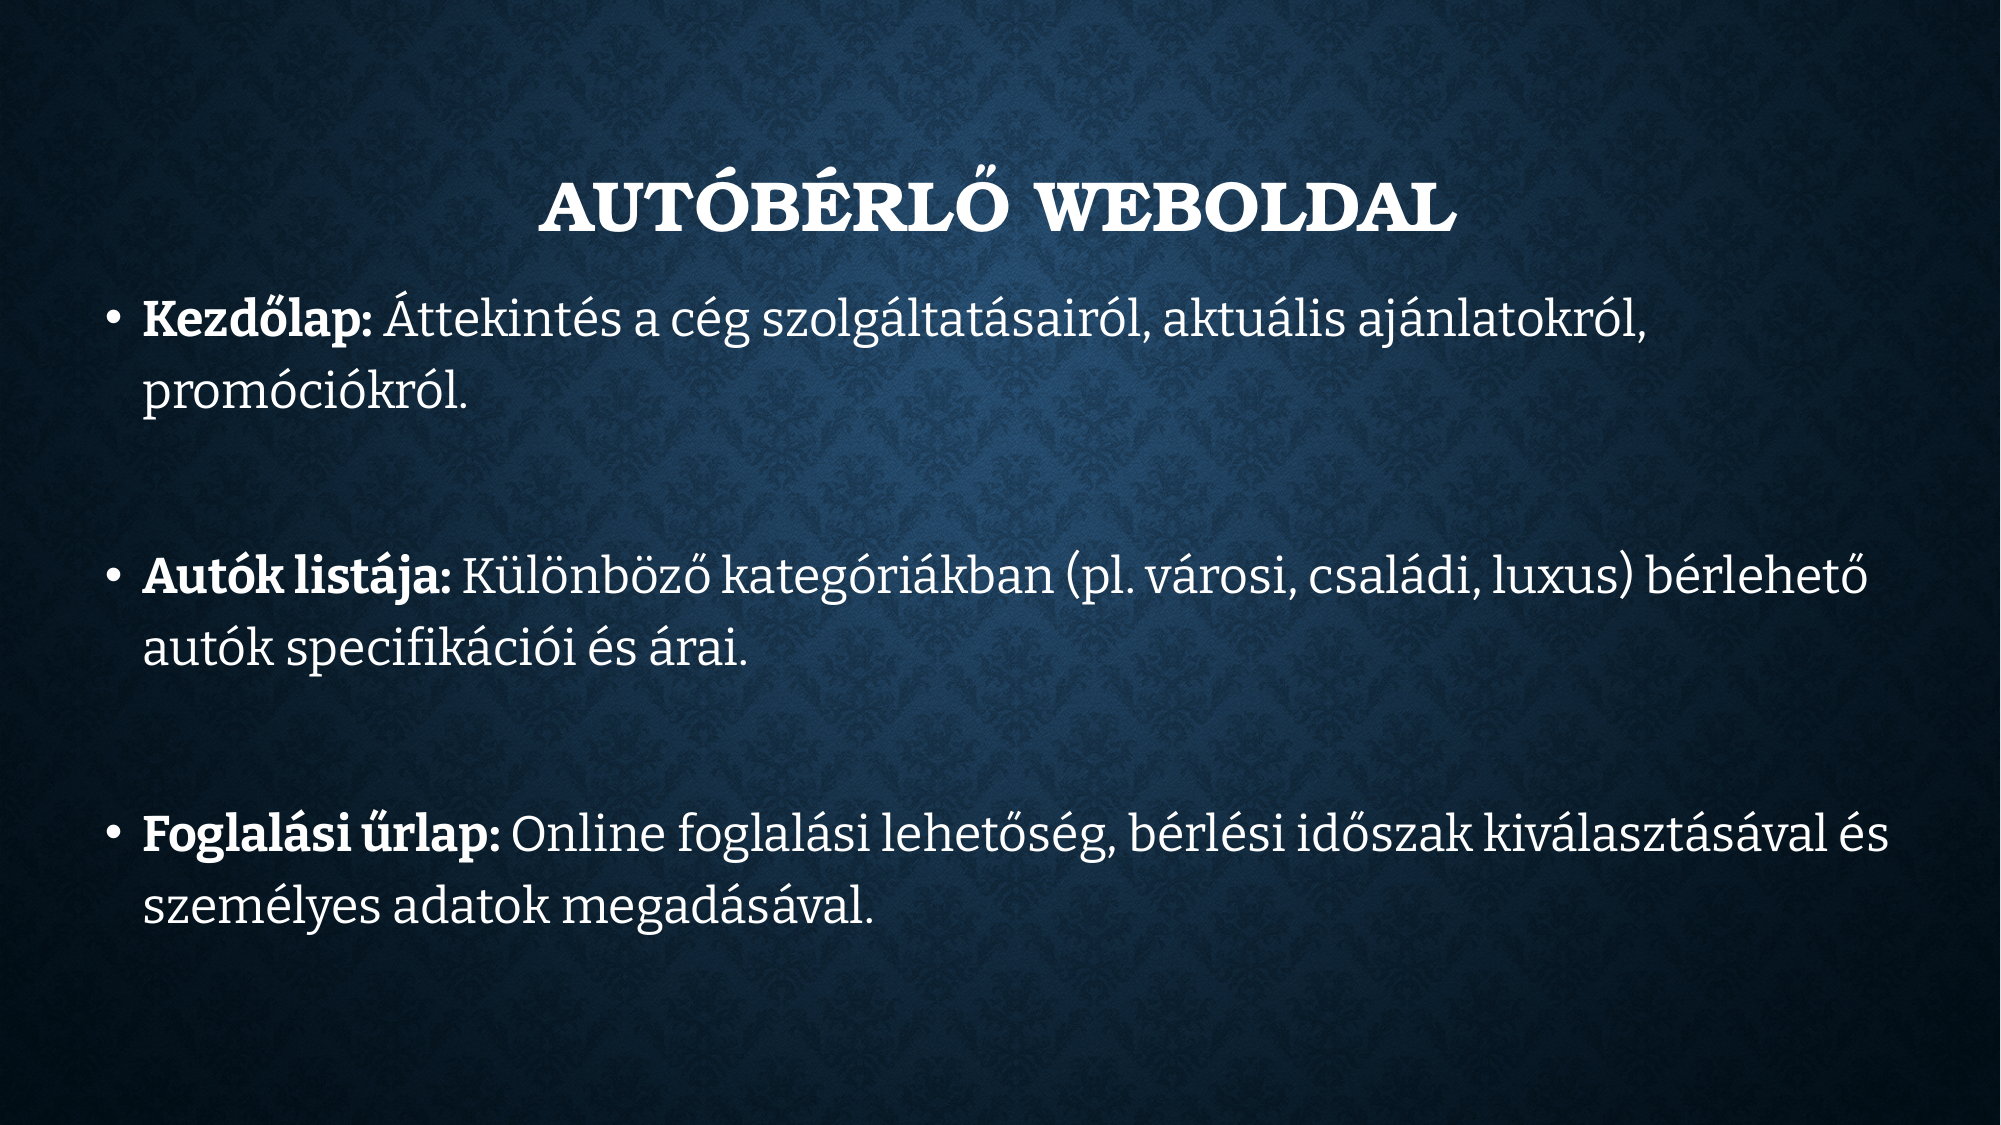

# Autóbérlő weboldal
Kezdőlap: Áttekintés a cég szolgáltatásairól, aktuális ajánlatokról, promóciókról.

Autók listája: Különböző kategóriákban (pl. városi, családi, luxus) bérlehető autók specifikációi és árai.

Foglalási űrlap: Online foglalási lehetőség, bérlési időszak kiválasztásával és személyes adatok megadásával.